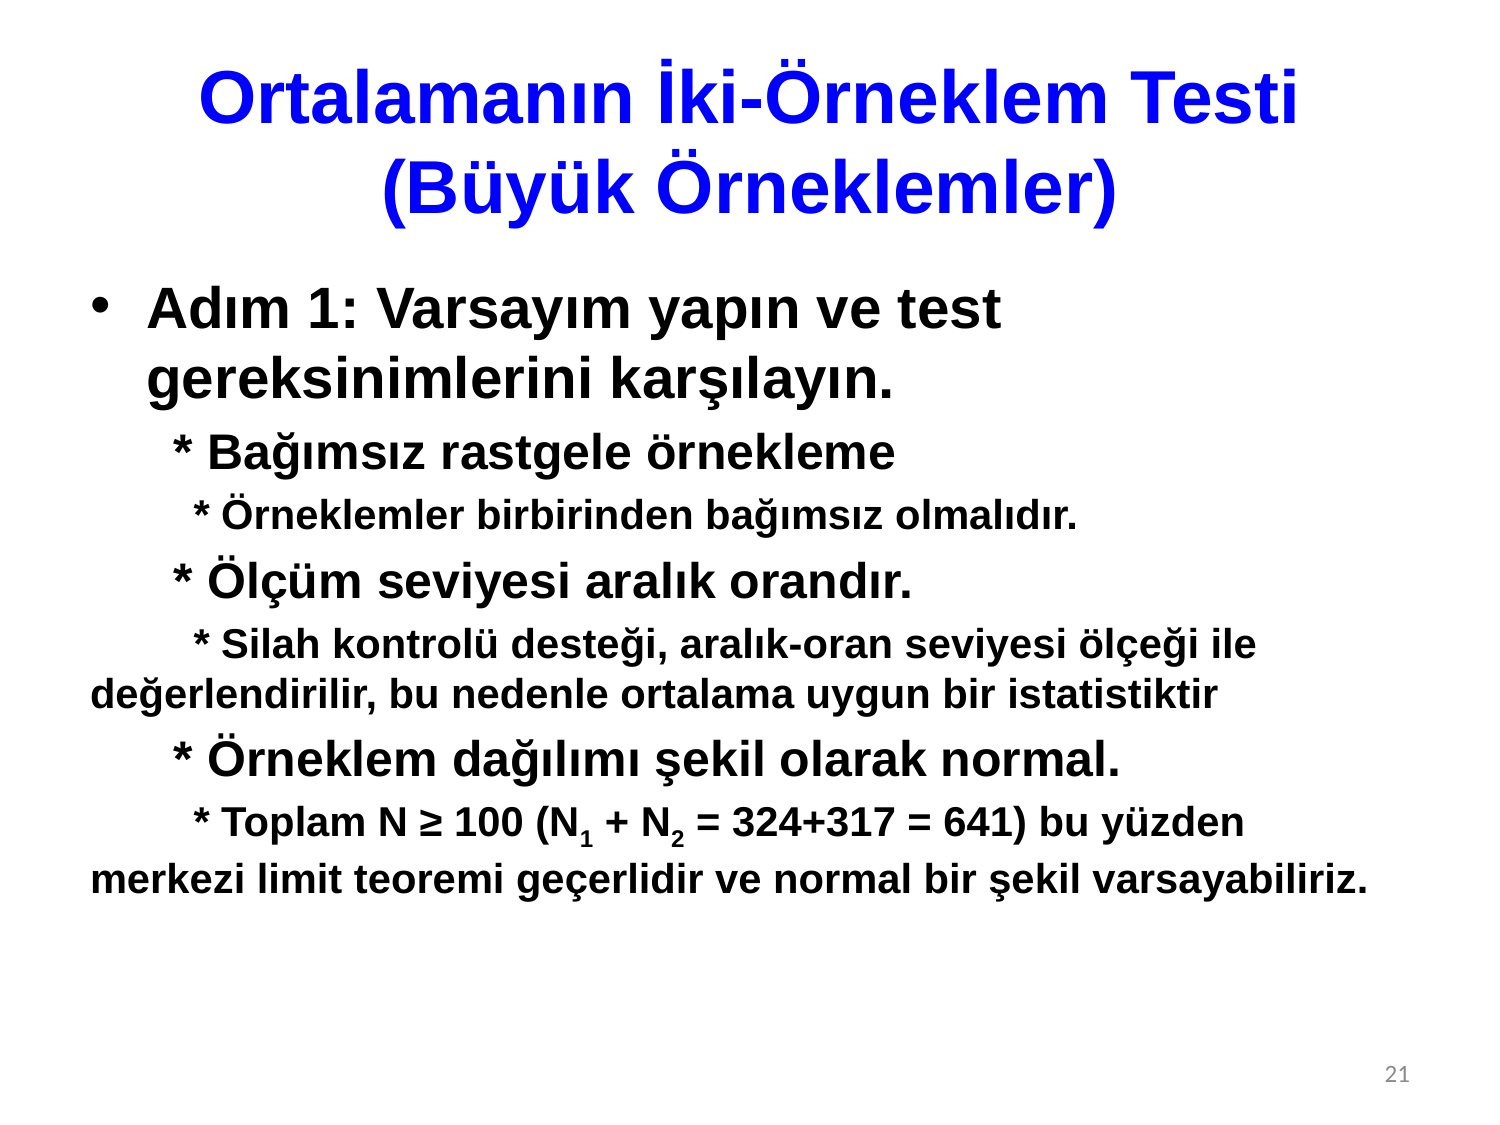

# Ortalamanın İki-Örneklem Testi (Büyük Örneklemler)
Adım 1: Varsayım yapın ve test gereksinimlerini karşılayın.
      * Bağımsız rastgele örnekleme
         * Örneklemler birbirinden bağımsız olmalıdır.
      * Ölçüm seviyesi aralık orandır.
         * Silah kontrolü desteği, aralık-oran seviyesi ölçeği ile değerlendirilir, bu nedenle ortalama uygun bir istatistiktir
      * Örneklem dağılımı şekil olarak normal.
         * Toplam N ≥ 100 (N1 + N2 = 324+317 = 641) bu yüzden merkezi limit teoremi geçerlidir ve normal bir şekil varsayabiliriz.
21